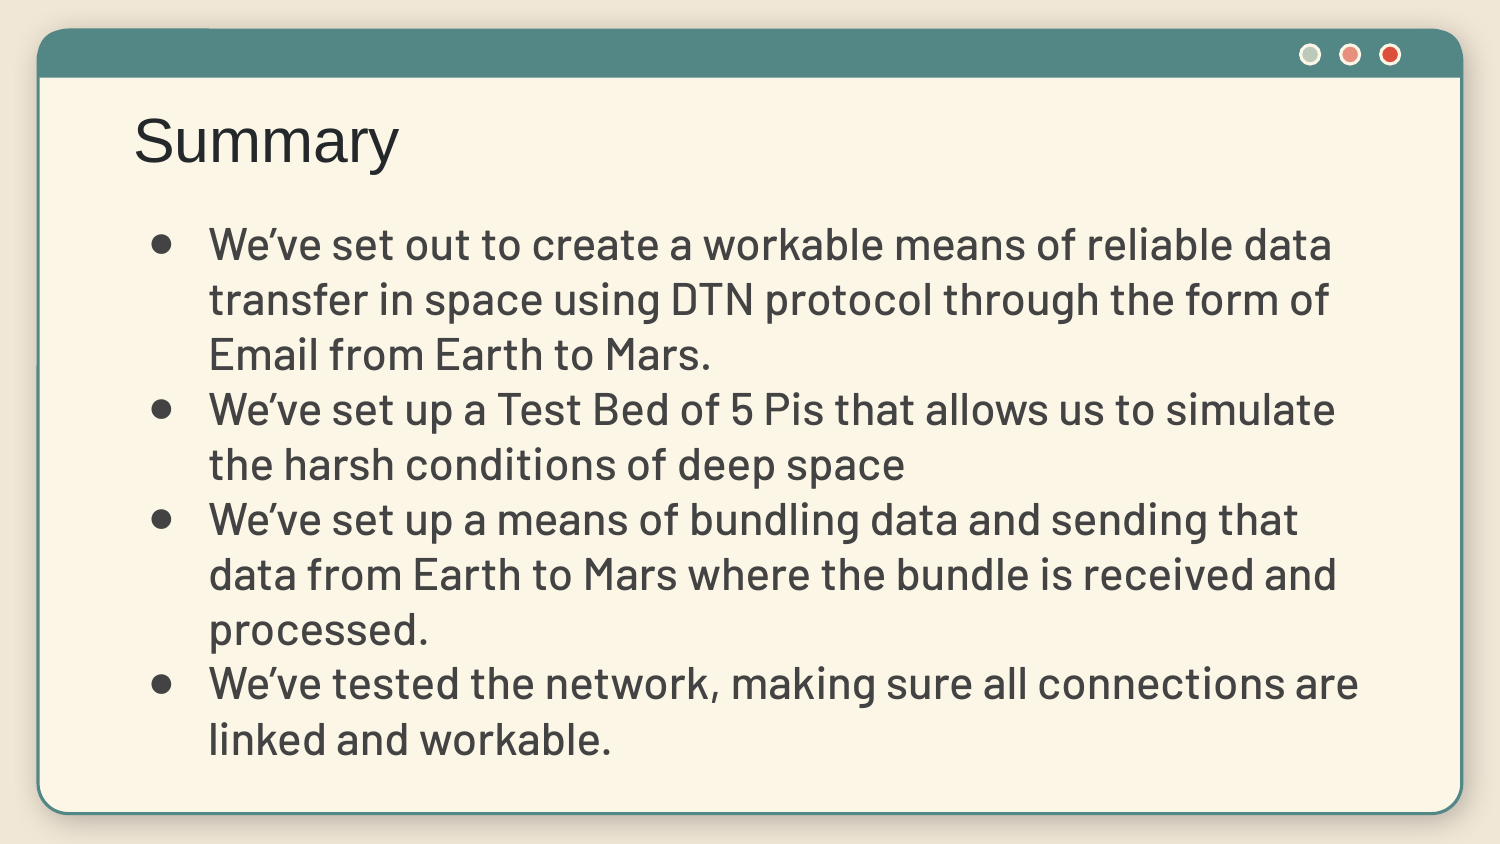

# Summary
We’ve set out to create a workable means of reliable data transfer in space using DTN protocol through the form of Email from Earth to Mars.
We’ve set up a Test Bed of 5 Pis that allows us to simulate the harsh conditions of deep space
We’ve set up a means of bundling data and sending that data from Earth to Mars where the bundle is received and processed.
We’ve tested the network, making sure all connections are linked and workable.